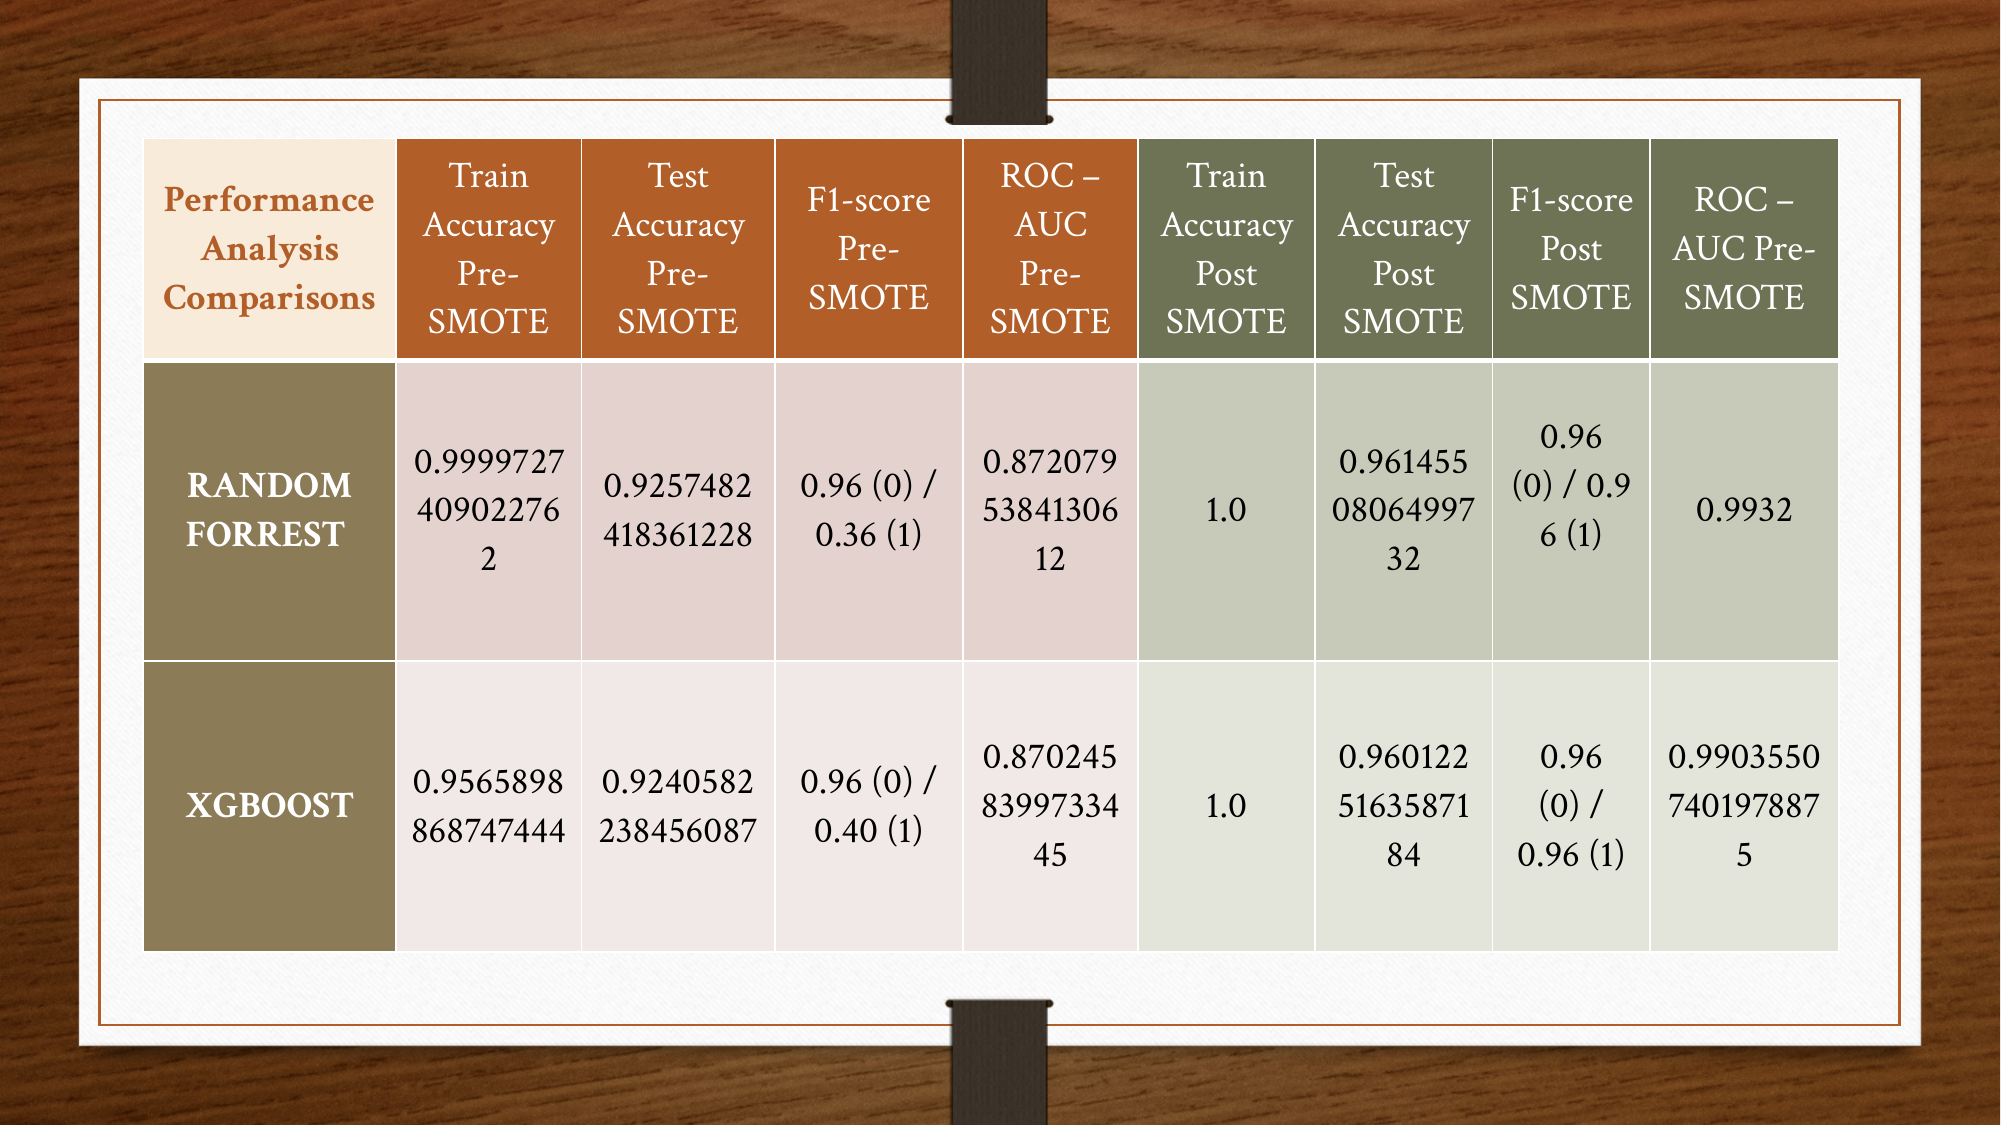

| Performance Analysis Comparisons | Train Accuracy Pre-SMOTE | Test Accuracy Pre-SMOTE | F1-score Pre-SMOTE | ROC – AUC Pre-SMOTE | Train Accuracy Post SMOTE | Test Accuracy Post SMOTE | F1-score Post SMOTE | ROC – AUC Pre-SMOTE |
| --- | --- | --- | --- | --- | --- | --- | --- | --- |
| RANDOM FORREST | 0.9999727409022762 | 0.9257482418361228 | 0.96 (0) / 0.36 (1) | 0.8720795384130612 | 1.0 | 0.9614550806499732 | 0.96 (0) / 0.96 (1) | 0.9932 |
| XGBOOST | 0.9565898868747444 | 0.9240582238456087 | 0.96 (0) / 0.40 (1) | 0.8702458399733445 | 1.0 | 0.9601225163587184 | 0.96 (0) / 0.96 (1) | 0.99035507401978875 |